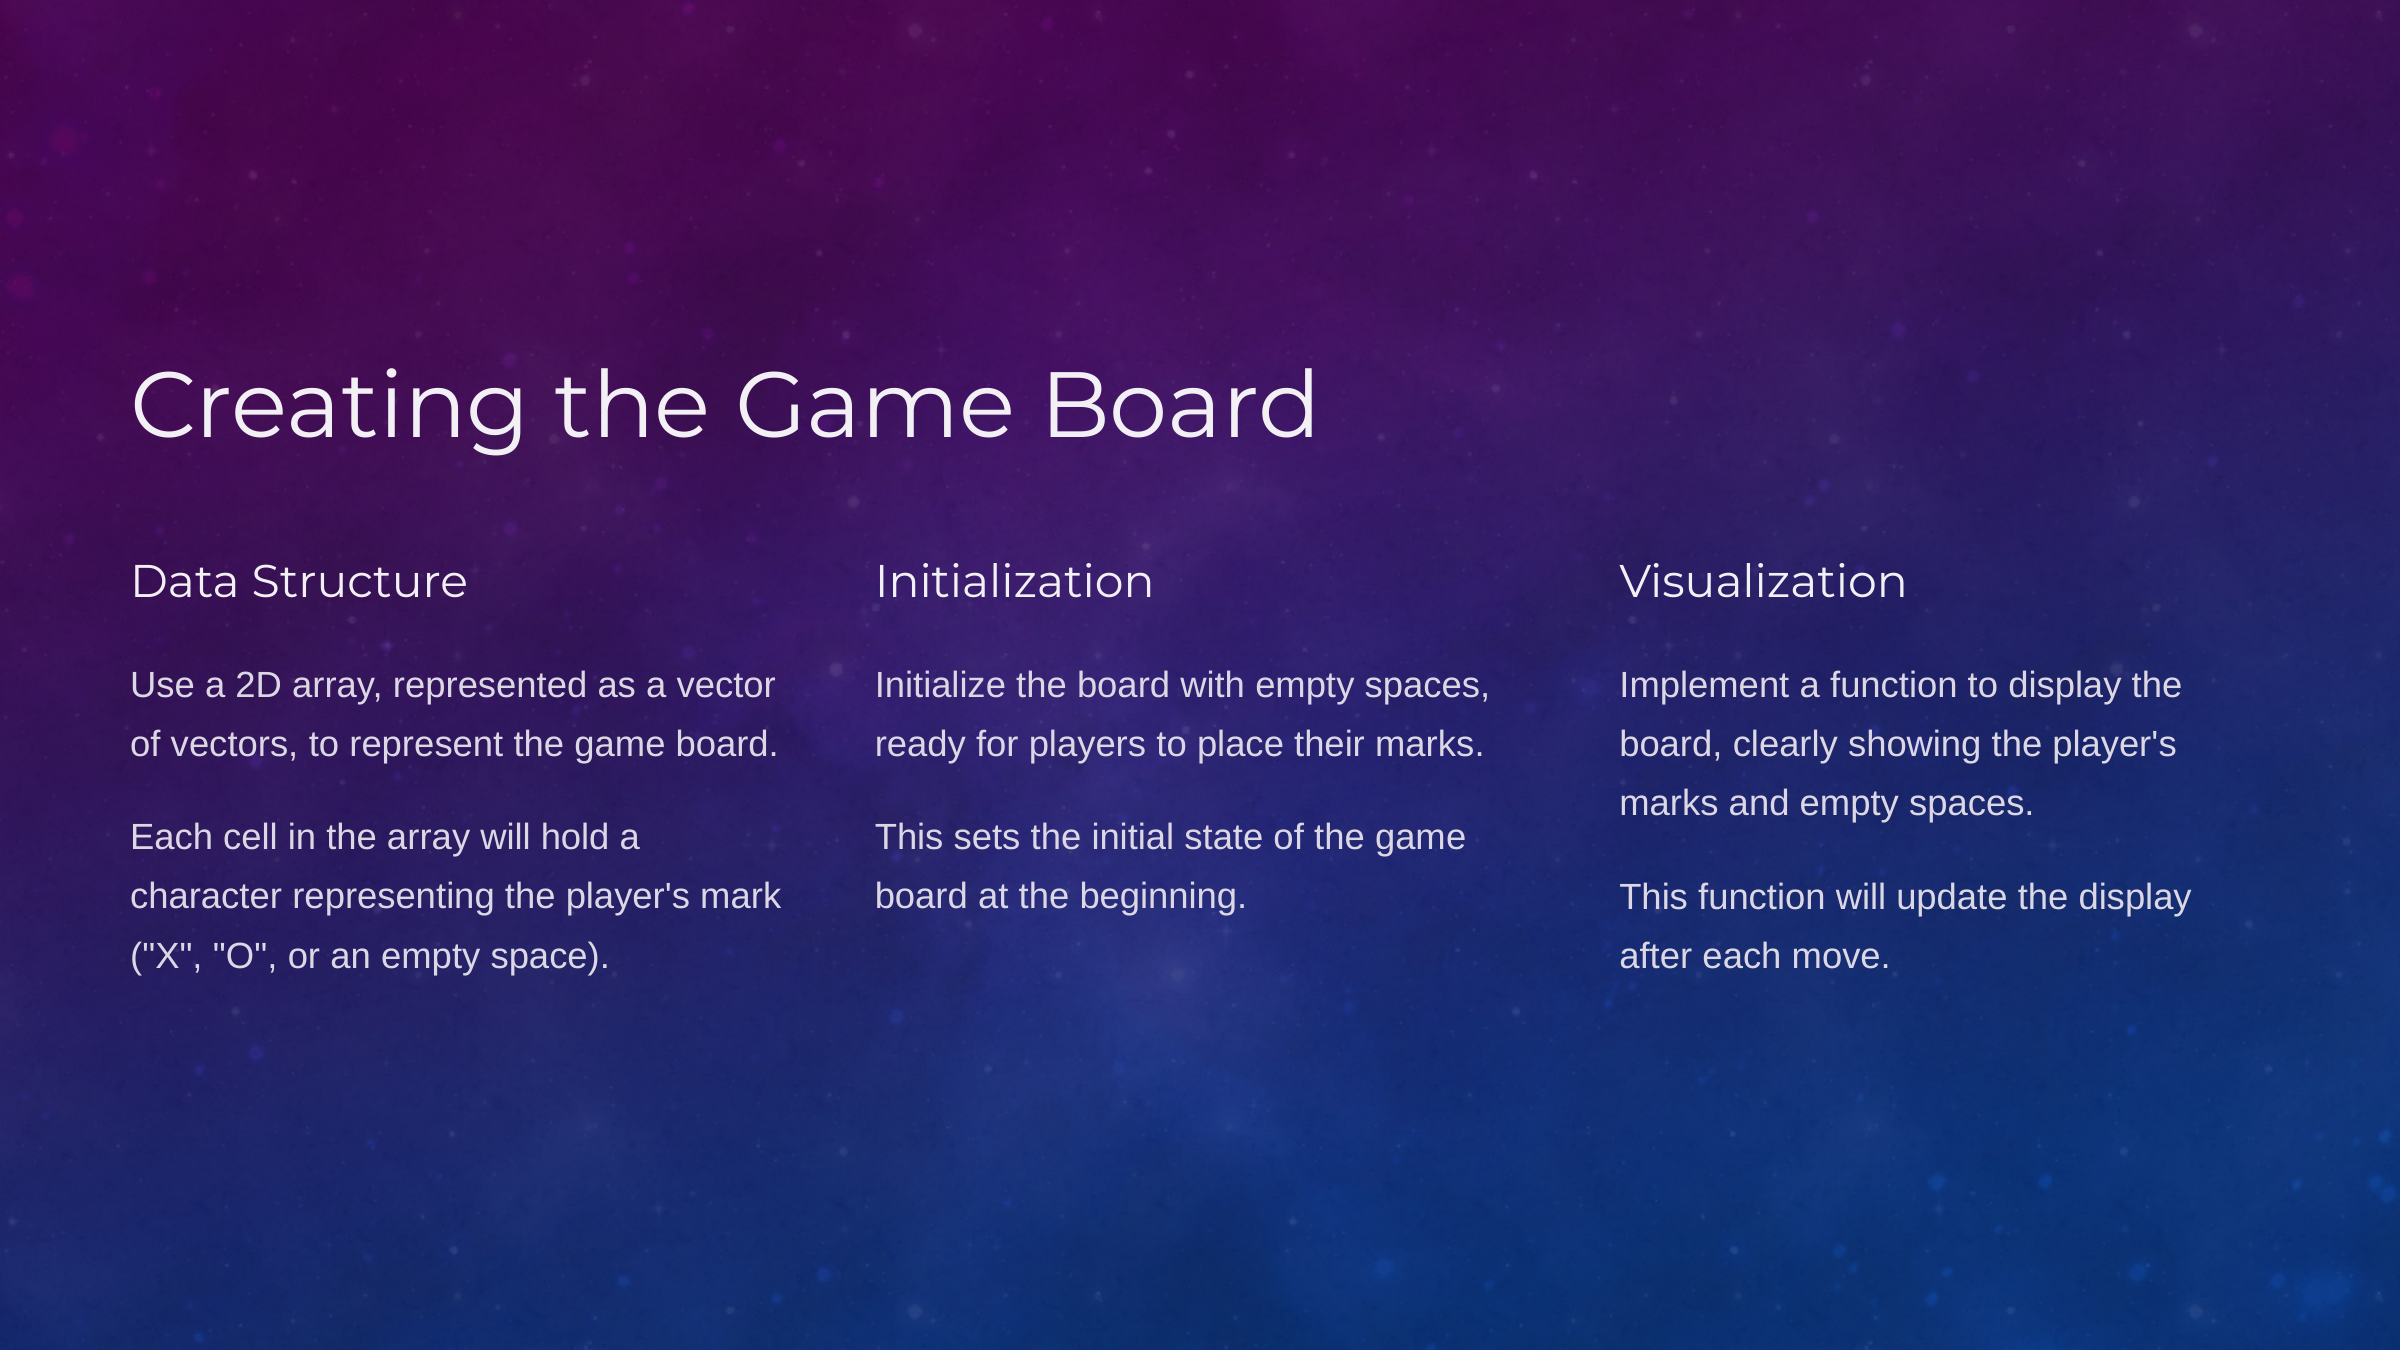

Creating the Game Board
Data Structure
Initialization
Visualization
Use a 2D array, represented as a vector of vectors, to represent the game board.
Initialize the board with empty spaces, ready for players to place their marks.
Implement a function to display the board, clearly showing the player's marks and empty spaces.
Each cell in the array will hold a character representing the player's mark ("X", "O", or an empty space).
This sets the initial state of the game board at the beginning.
This function will update the display after each move.